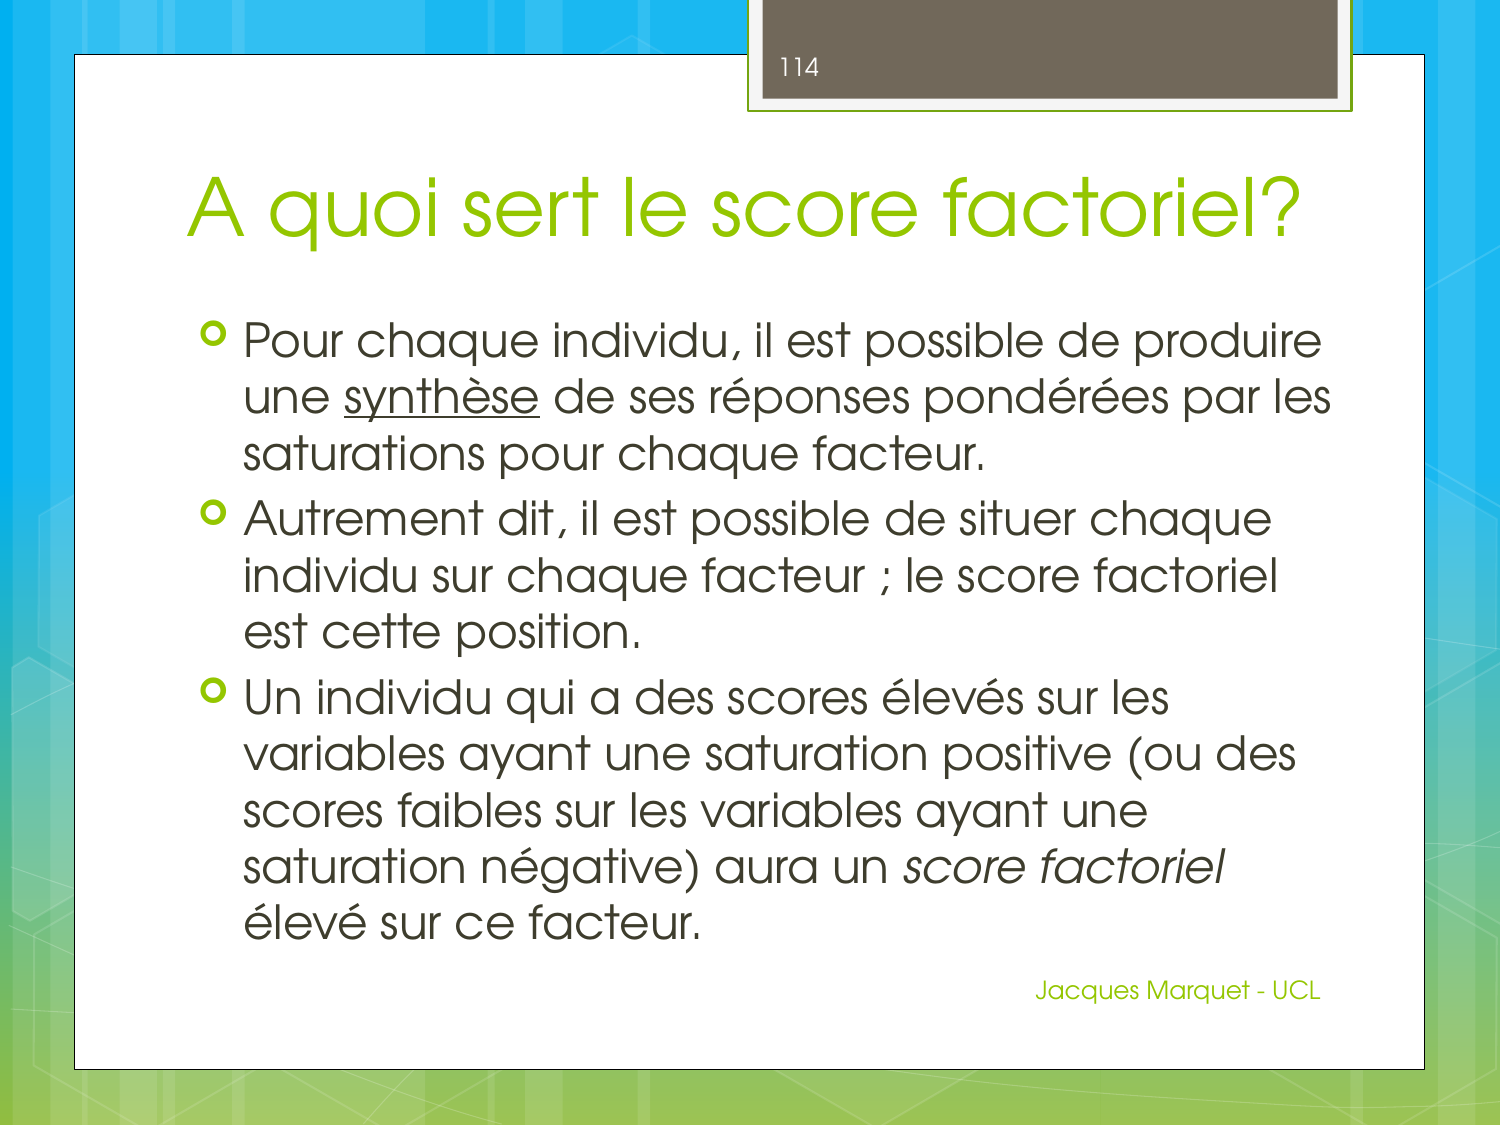

114
# A quoi sert le score factoriel?
Pour chaque individu, il est possible de produire une synthèse de ses réponses pondérées par les saturations pour chaque facteur.
Autrement dit, il est possible de situer chaque individu sur chaque facteur ; le score factoriel est cette position.
Un individu qui a des scores élevés sur les variables ayant une saturation positive (ou des scores faibles sur les variables ayant une saturation négative) aura un score factoriel élevé sur ce facteur.
Jacques Marquet - UCL